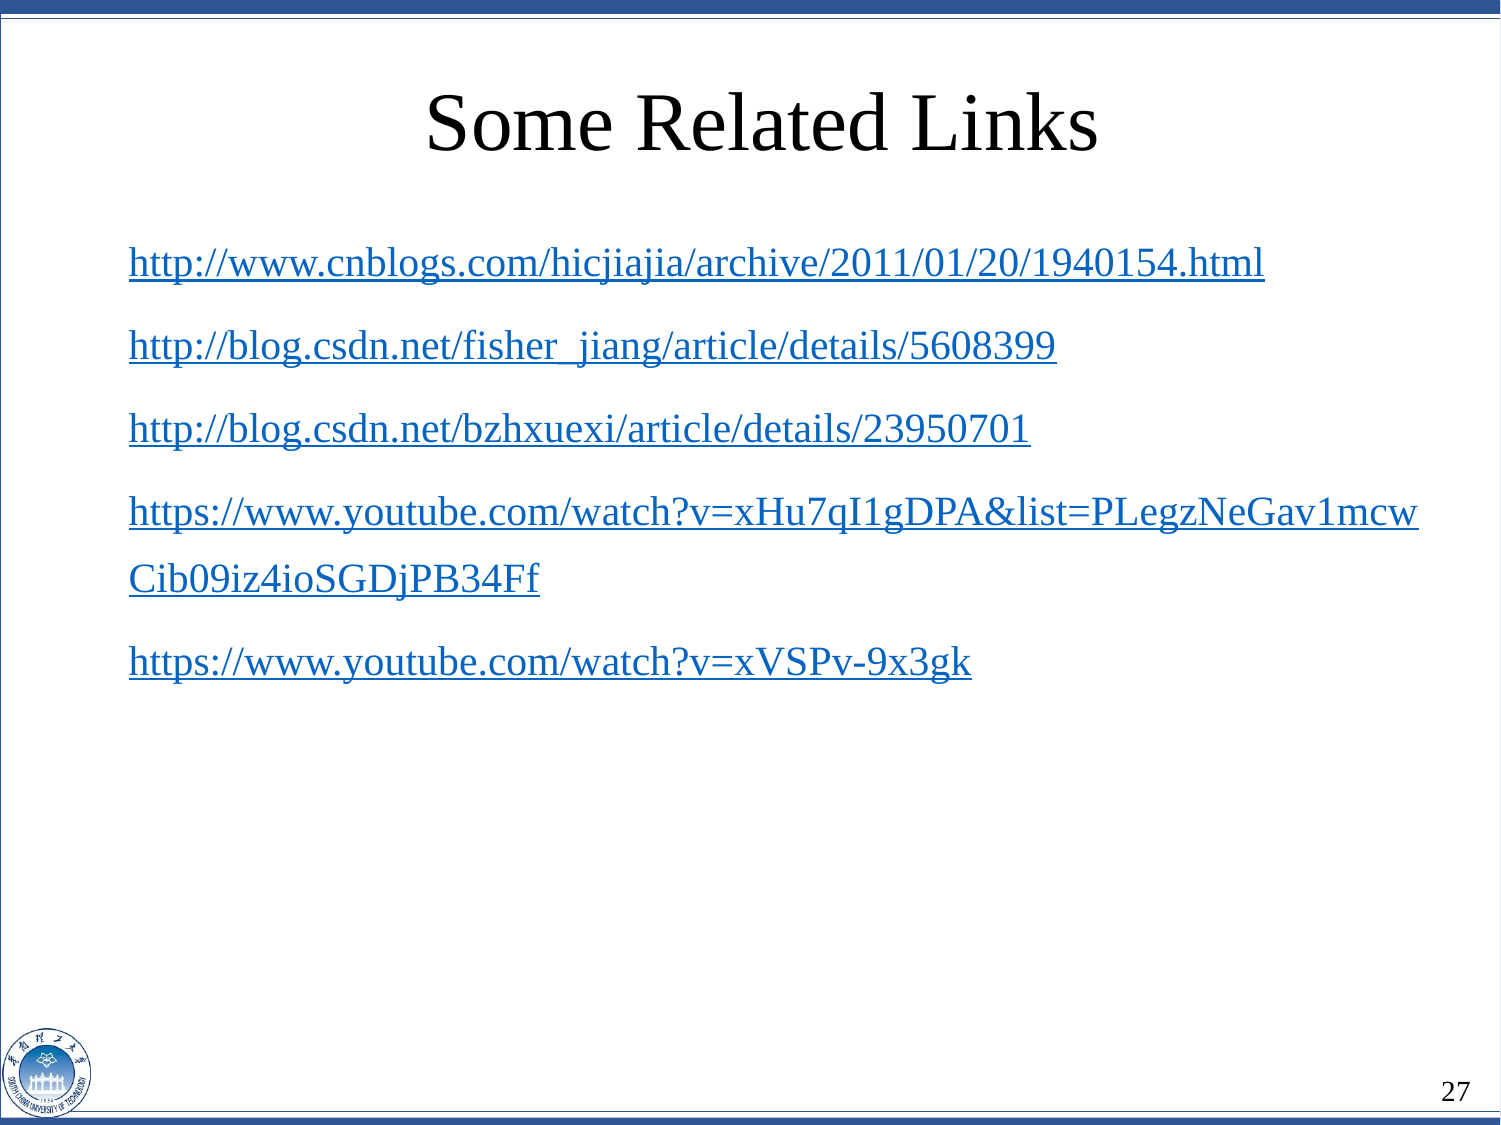

Some Related Links
http://www.cnblogs.com/hicjiajia/archive/2011/01/20/1940154.html
http://blog.csdn.net/fisher_jiang/article/details/5608399
http://blog.csdn.net/bzhxuexi/article/details/23950701
https://www.youtube.com/watch?v=xHu7qI1gDPA&list=PLegzNeGav1mcwCib09iz4ioSGDjPB34Ff
https://www.youtube.com/watch?v=xVSPv-9x3gk

27